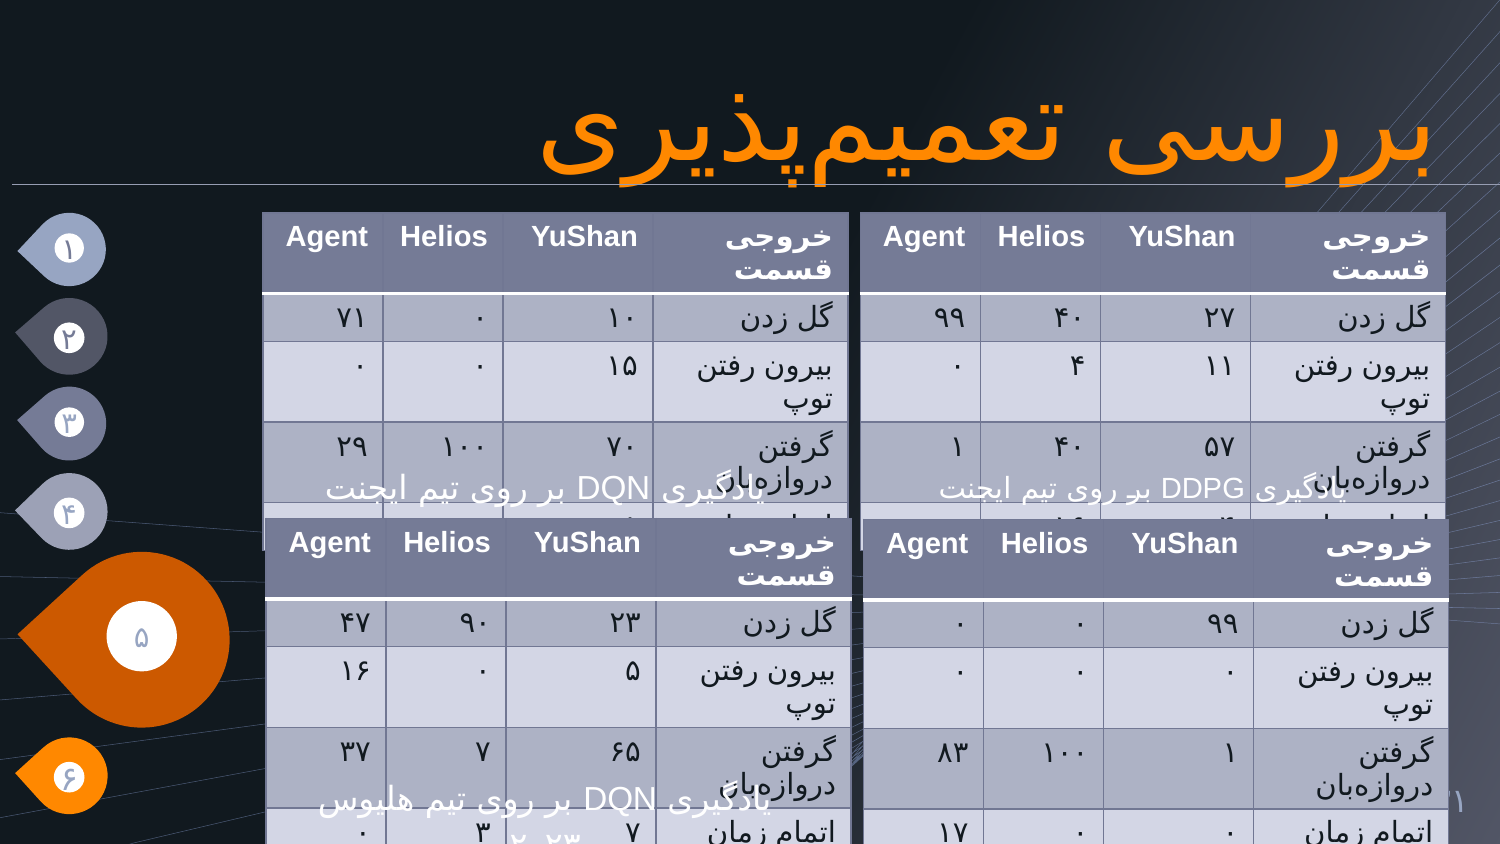

# بررسی تعمیم‌پذیری

۱
| Agent | Helios | YuShan | خروجی قسمت |
| --- | --- | --- | --- |
| ۷۱ | ۰ | ۱۰ | گل زدن |
| ۰ | ۰ | ۱۵ | بیرون رفتن توپ |
| ۲۹ | ۱۰۰ | ۷۰ | گرفتن دروازه‌بان |
| ۰ | ۰ | ۵ | اتمام زمان |
| Agent | Helios | YuShan | خروجی قسمت |
| --- | --- | --- | --- |
| ۹۹ | ۴۰ | ۲۷ | گل زدن |
| ۰ | ۴ | ۱۱ | بیرون رفتن توپ |
| ۱ | ۴۰ | ۵۷ | گرفتن دروازه‌بان |
| ۰ | ۱۶ | ۴ | اتمام زمان |

۲

۳
یادگیری DQN بر روی تیم ایجنت
یادگیری DDPG بر روی تیم ایجنت

۴
| Agent | Helios | YuShan | خروجی قسمت |
| --- | --- | --- | --- |
| ۴۷ | ۹۰ | ۲۳ | گل زدن |
| ۱۶ | ۰ | ۵ | بیرون رفتن توپ |
| ۳۷ | ۷ | ۶۵ | گرفتن دروازه‌بان |
| ۰ | ۳ | ۷ | اتمام زمان |
| Agent | Helios | YuShan | خروجی قسمت |
| --- | --- | --- | --- |
| ۰ | ۰ | ۹۹ | گل زدن |
| ۰ | ۰ | ۰ | بیرون رفتن توپ |
| ۸۳ | ۱۰۰ | ۱ | گرفتن دروازه‌بان |
| ۱۷ | ۰ | ۰ | اتمام زمان |

۵

۶
یادگیری DQN بر روی تیم هلیوس ۲۰۲۳
۳۱
یادگیری DDPG بر روی تیم یوشان ۲۰۲۳